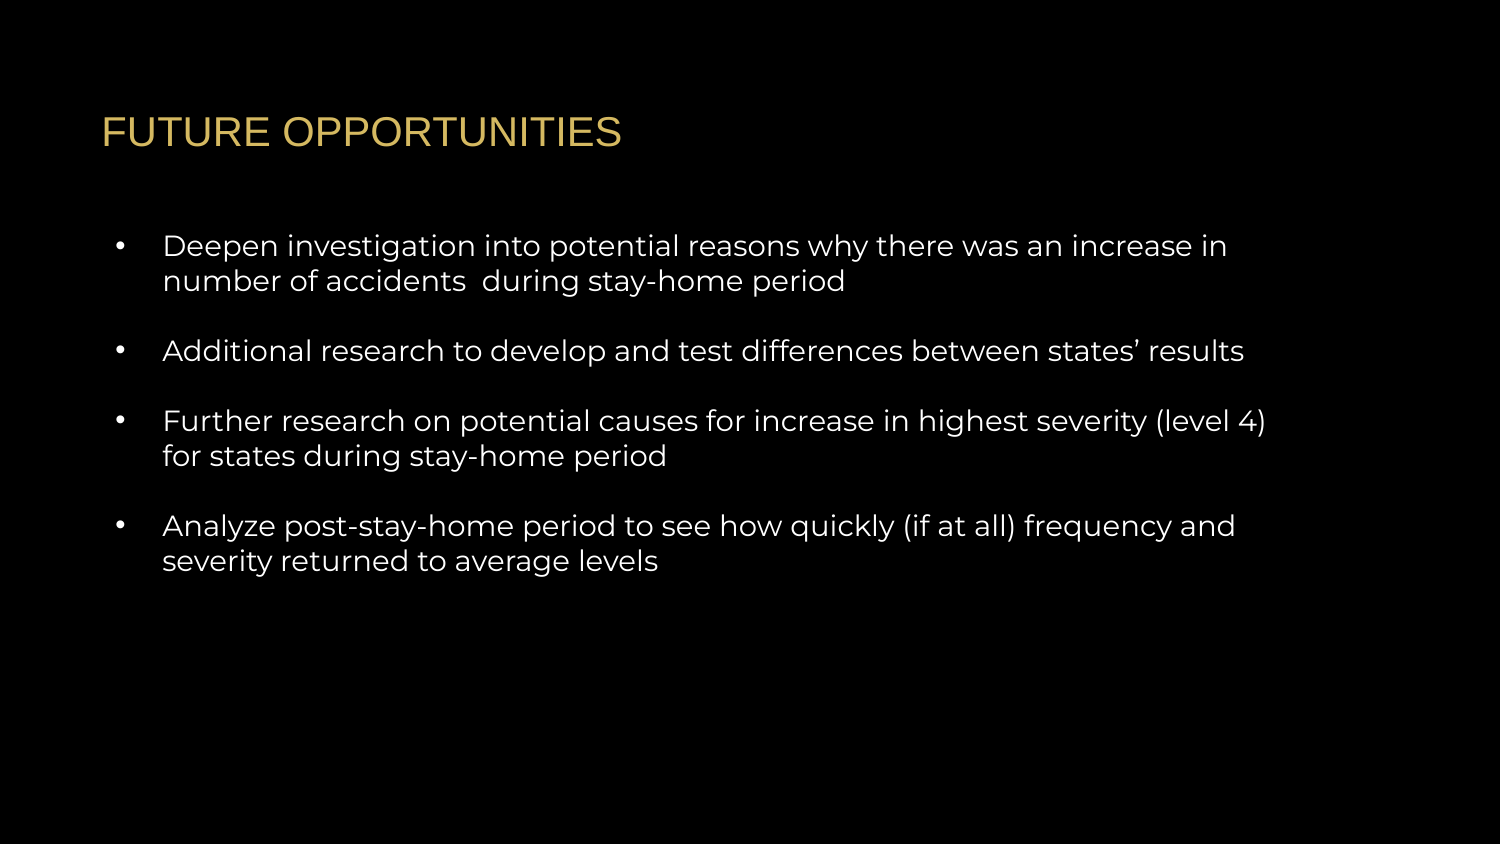

FUTURE OPPORTUNITIES
Deepen investigation into potential reasons why there was an increase in number of accidents  during stay-home period

Additional research to develop and test differences between states’ results

Further research on potential causes for increase in highest severity (level 4) for states during stay-home period

Analyze post-stay-home period to see how quickly (if at all) frequency and severity returned to average levels